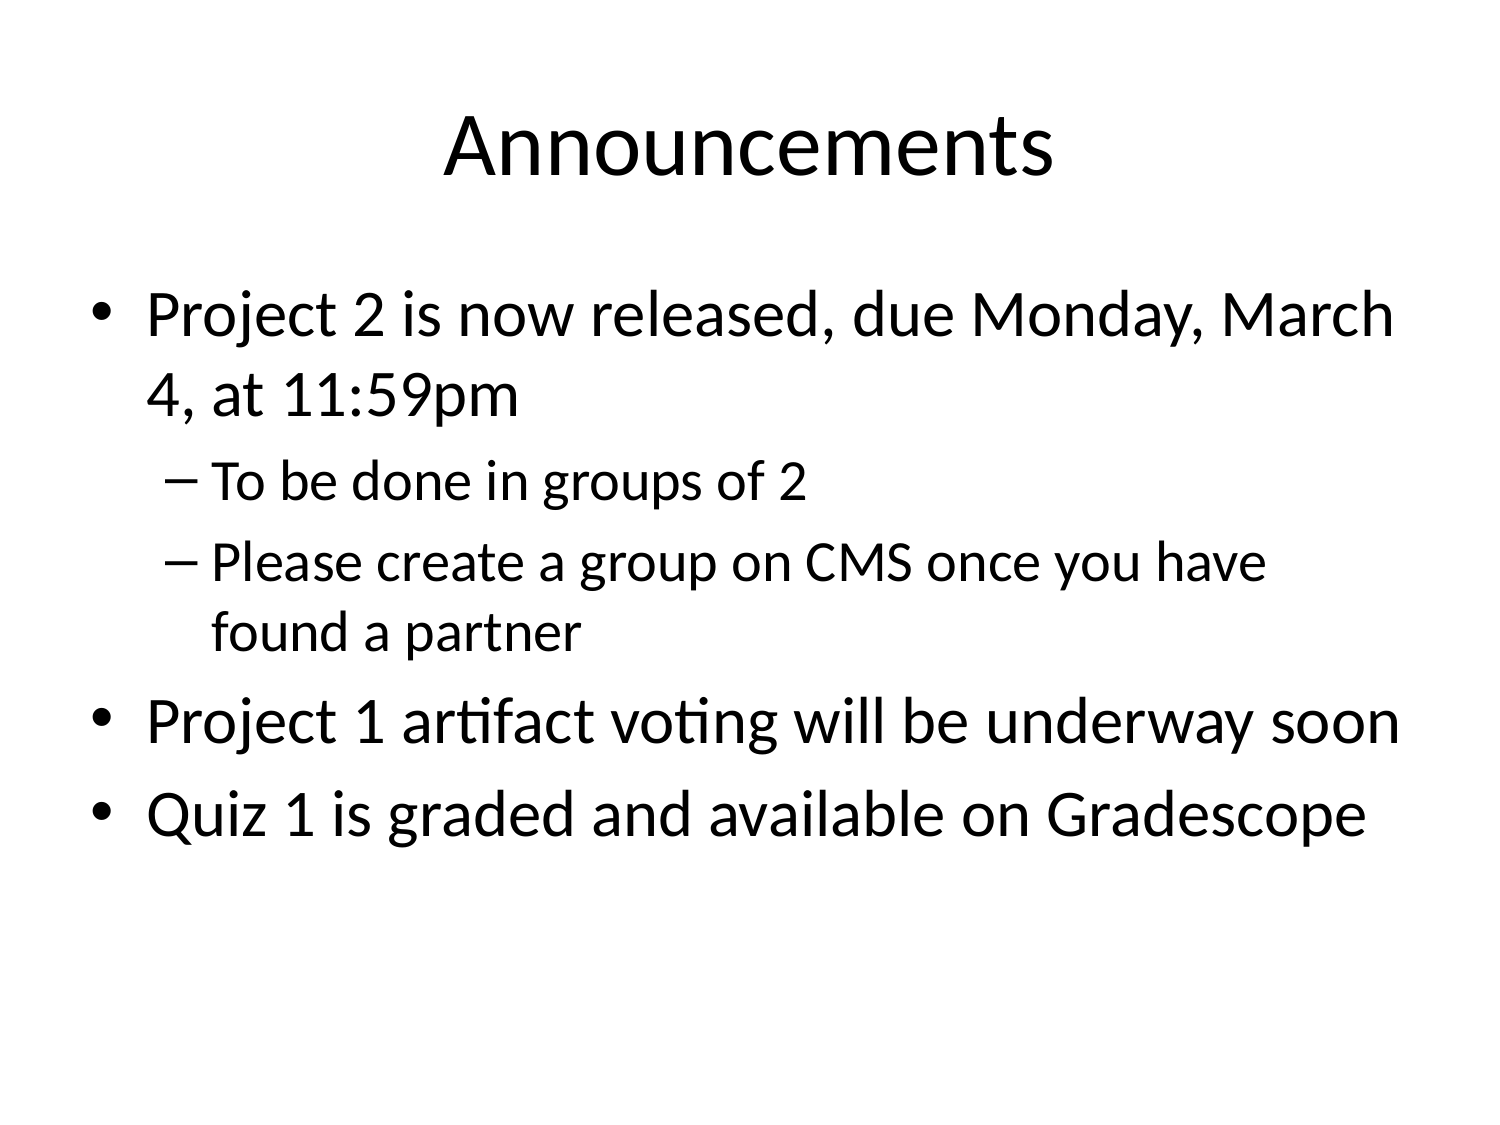

# Announcements
Project 2 is now released, due Monday, March 4, at 11:59pm
To be done in groups of 2
Please create a group on CMS once you have found a partner
Project 1 artifact voting will be underway soon
Quiz 1 is graded and available on Gradescope